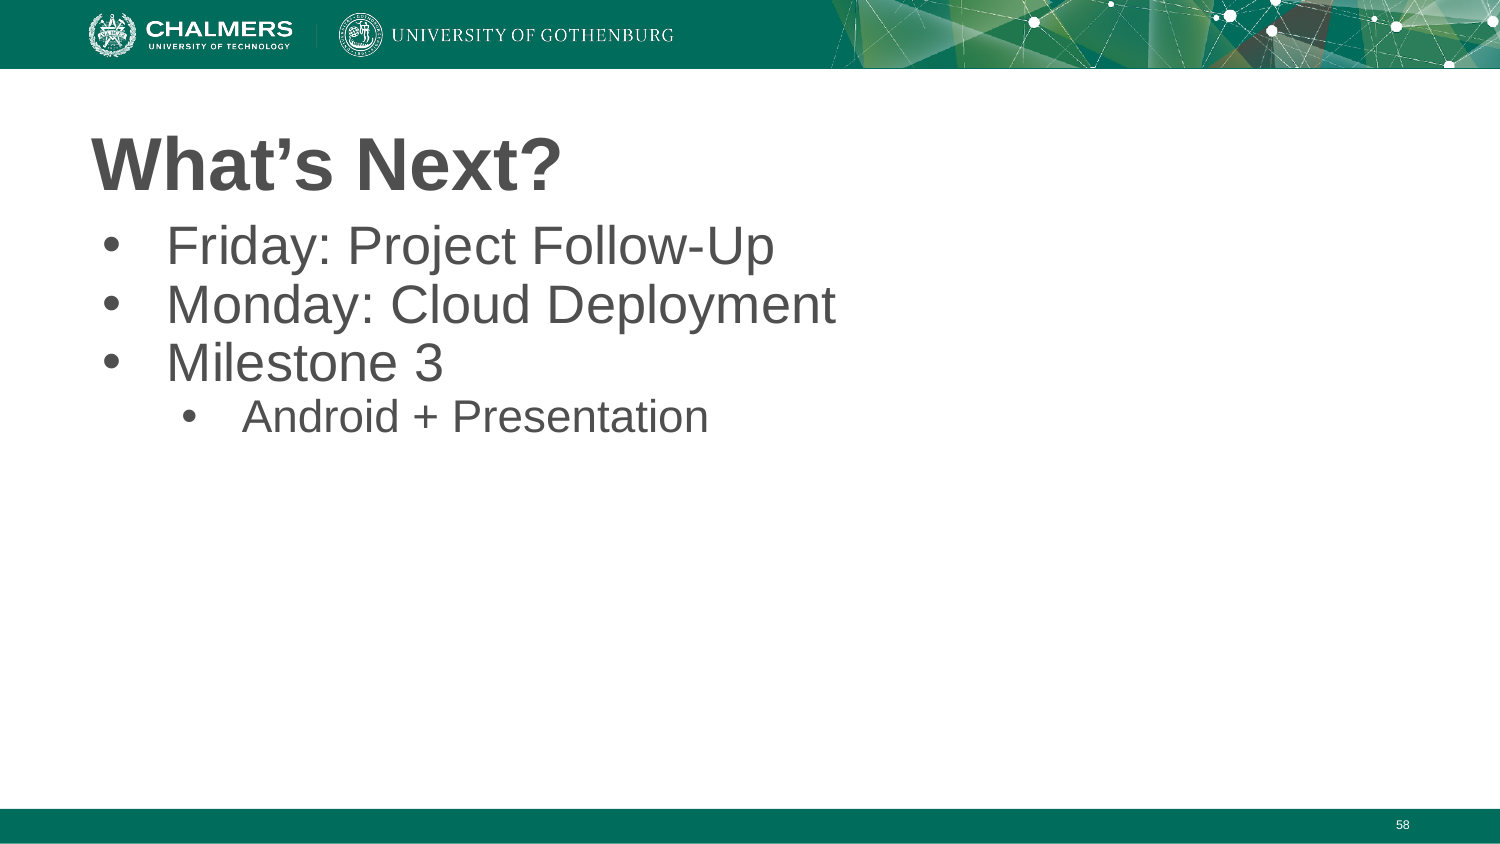

# What’s Next?
Friday: Project Follow-Up
Monday: Cloud Deployment
Milestone 3
Android + Presentation
58